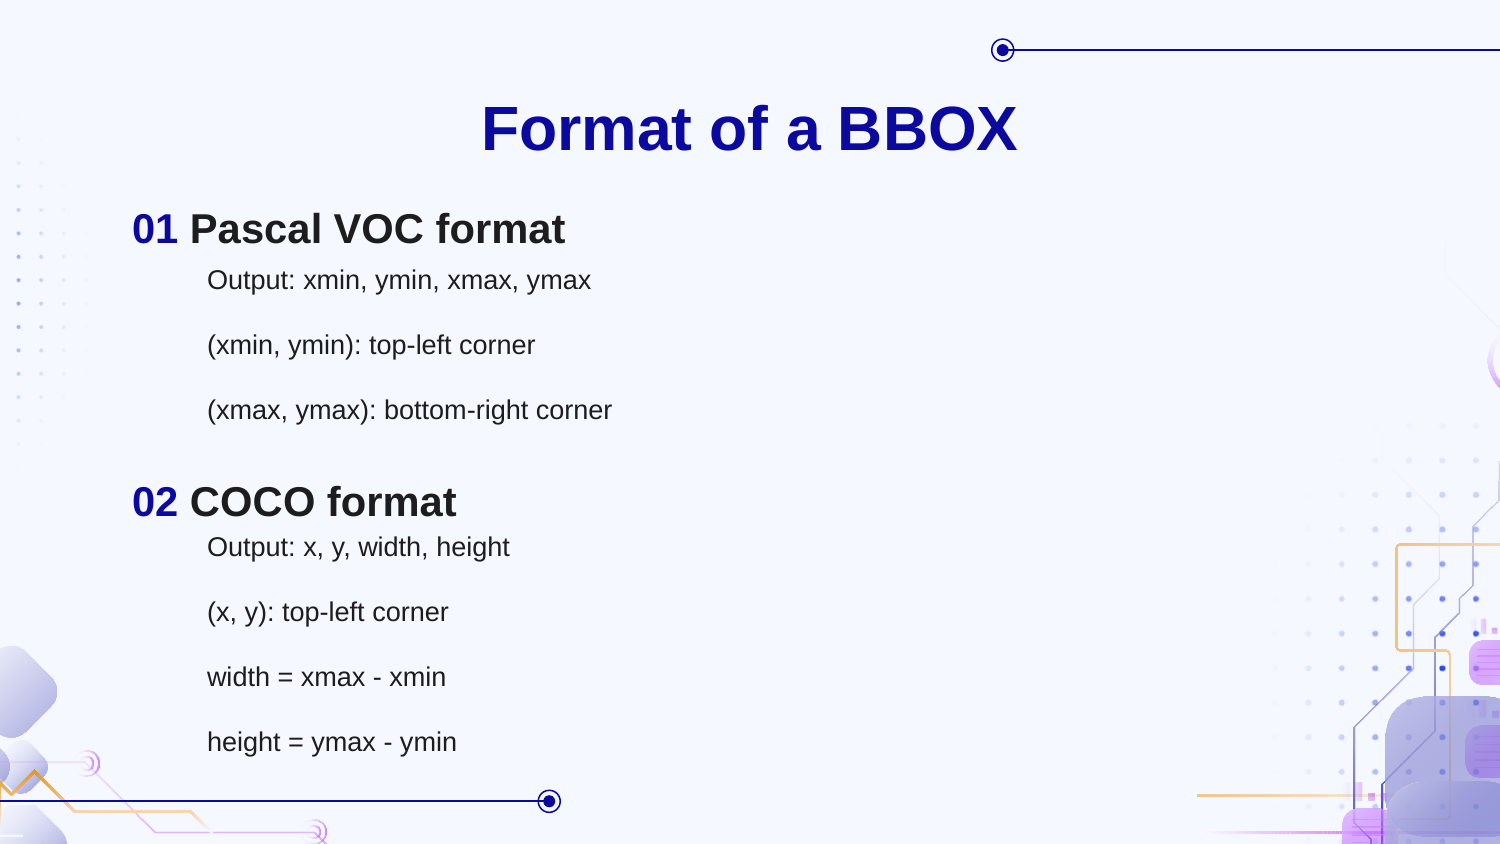

# Format of a BBOX
01 Pascal VOC format
Output: xmin, ymin, xmax, ymax

(xmin, ymin): top-left corner

(xmax, ymax): bottom-right corner
02 COCO format
Output: x, y, width, height

(x, y): top-left corner

width = xmax - xmin

height = ymax - ymin